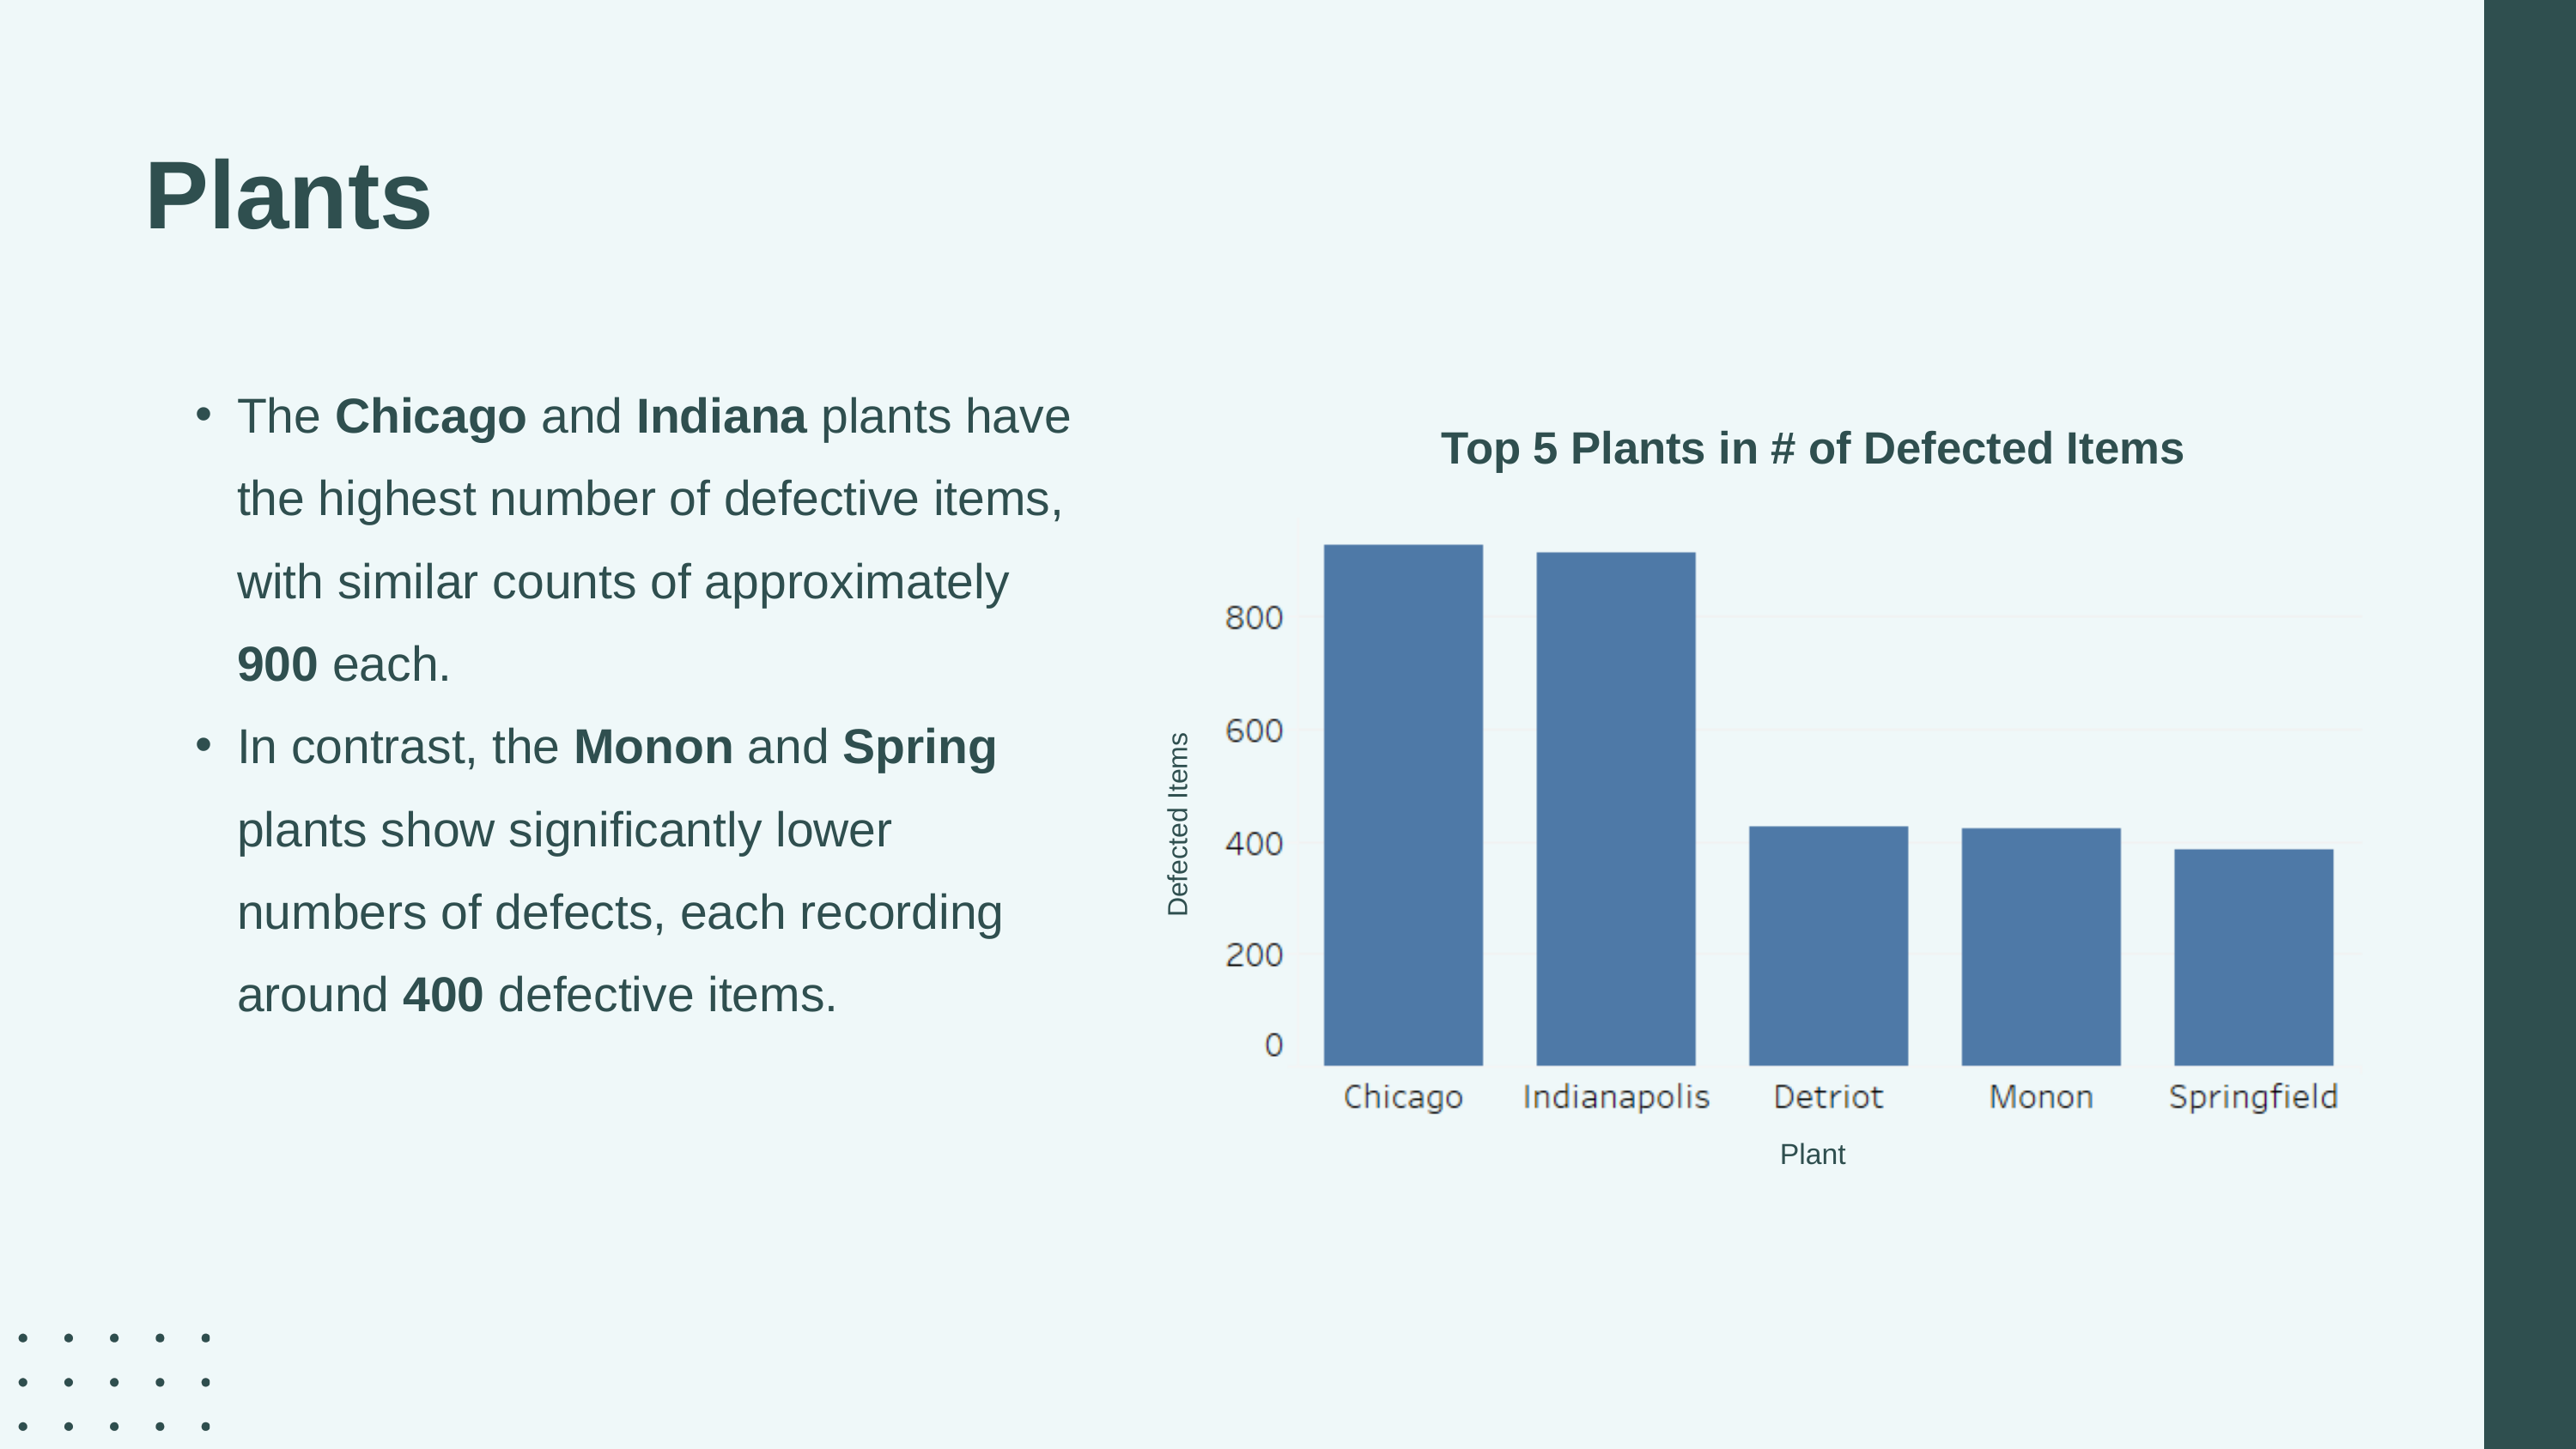

Plants
The Chicago and Indiana plants have the highest number of defective items, with similar counts of approximately 900 each.
In contrast, the Monon and Spring plants show significantly lower numbers of defects, each recording around 400 defective items.

Top 5 Plants in # of Defected Items

Defected Items
Plant